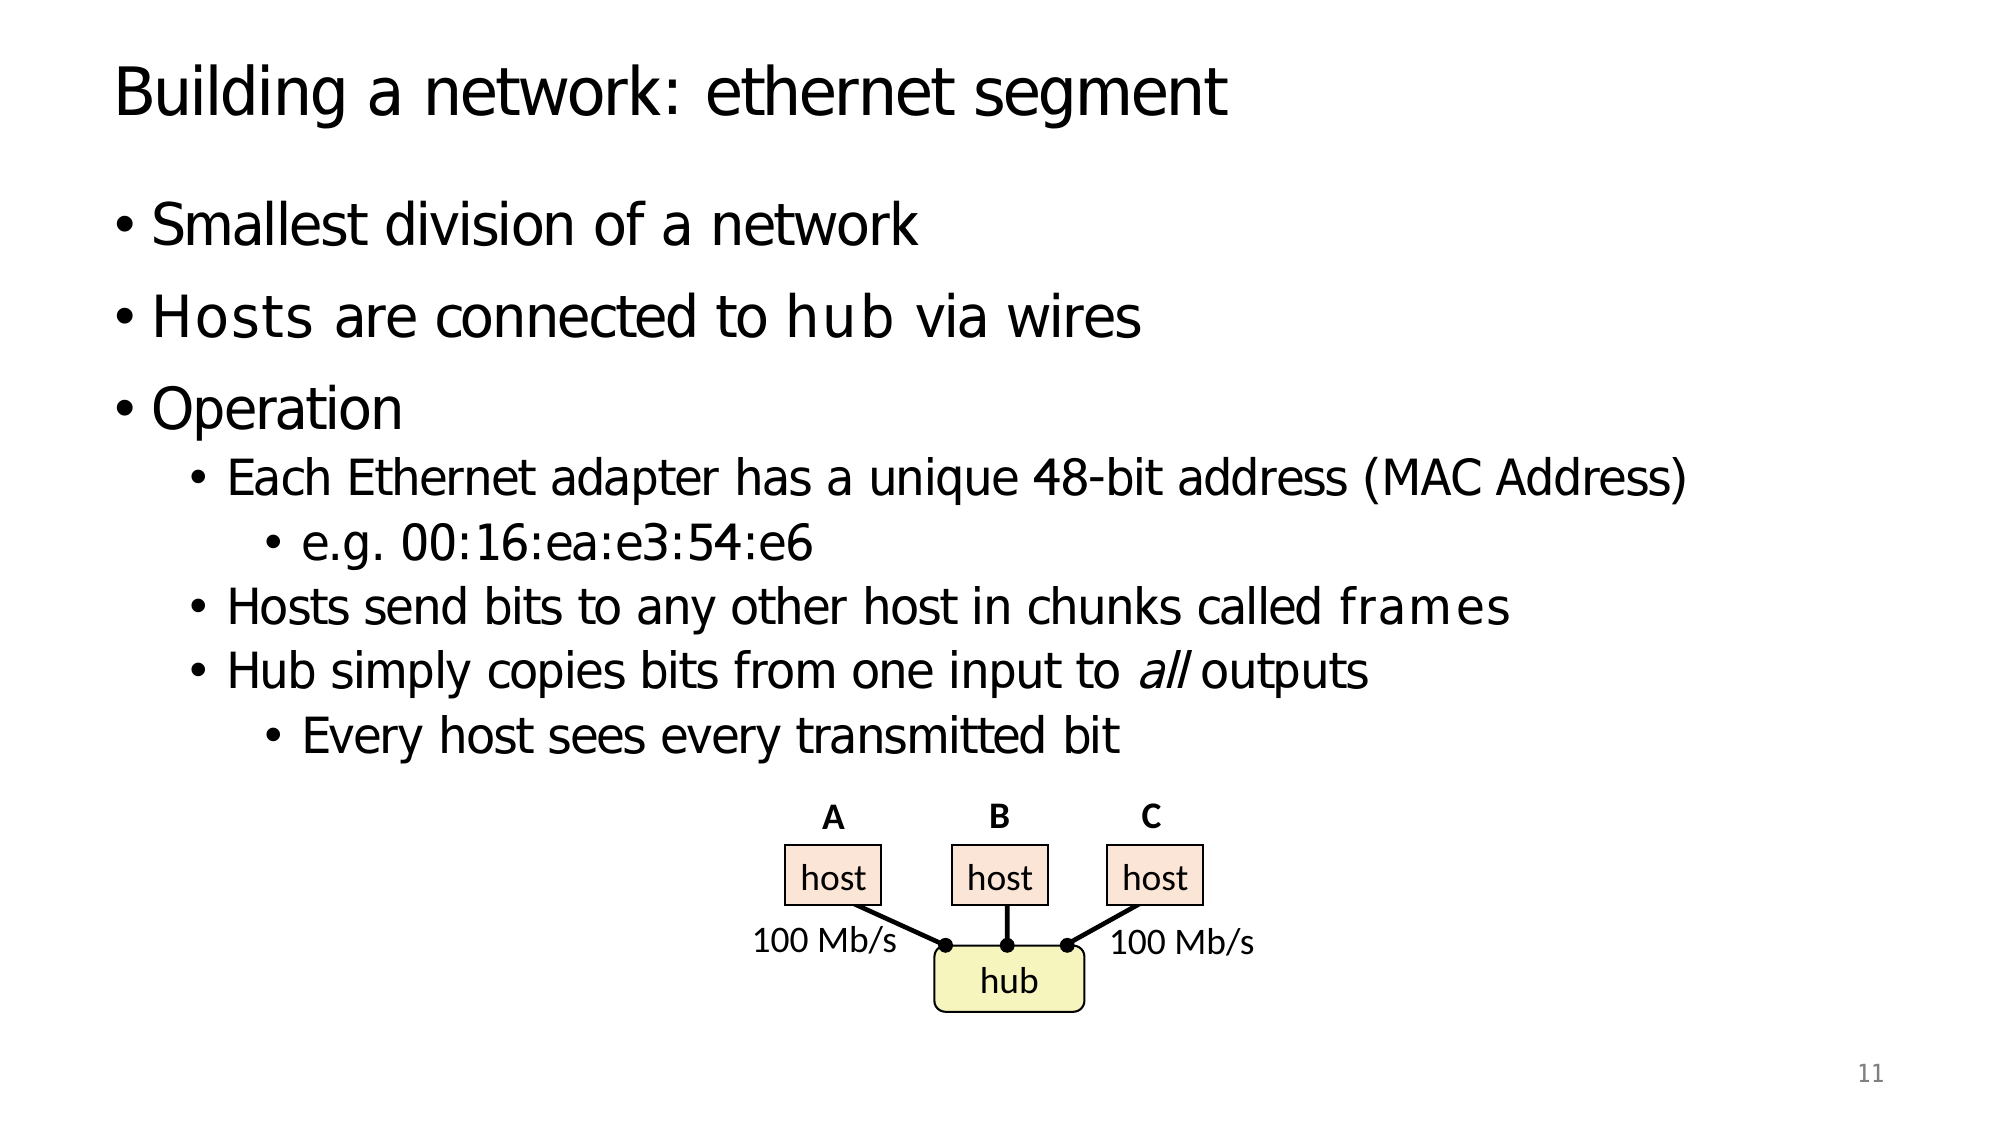

# Building a network: ethernet segment
Smallest division of a network
Hosts are connected to hub via wires
Operation
Each Ethernet adapter has a unique 48-bit address (MAC Address)
e.g. 00:16:ea:e3:54:e6
Hosts send bits to any other host in chunks called frames
Hub simply copies bits from one input to all outputs
Every host sees every transmitted bit
B
C
A
host
host
host

100 Mb/s
100 Mb/s

hub
11